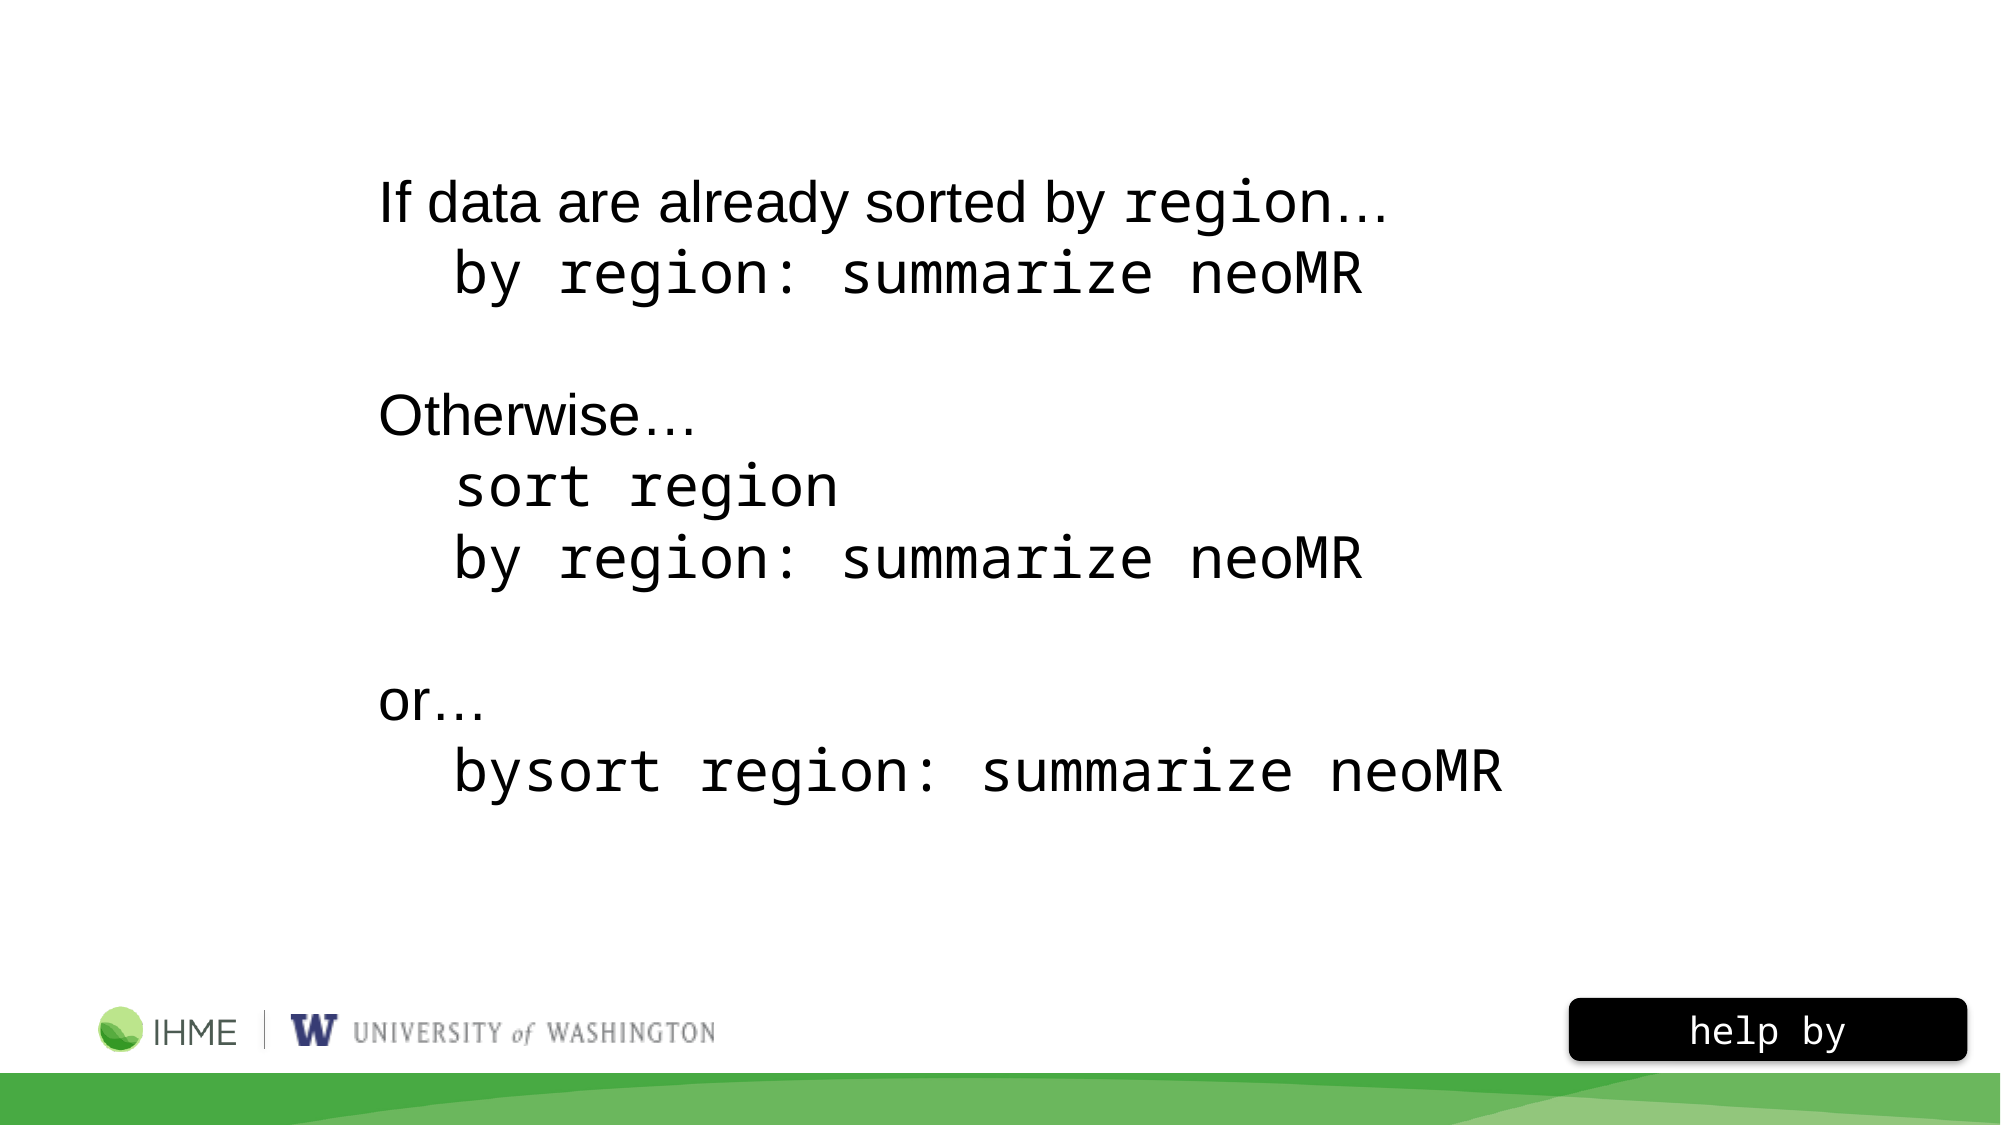

If data are already sorted by region…
by region: summarize neoMR

Otherwise…
sort region
by region: summarize neoMR

or…
bysort region: summarize neoMR

help by